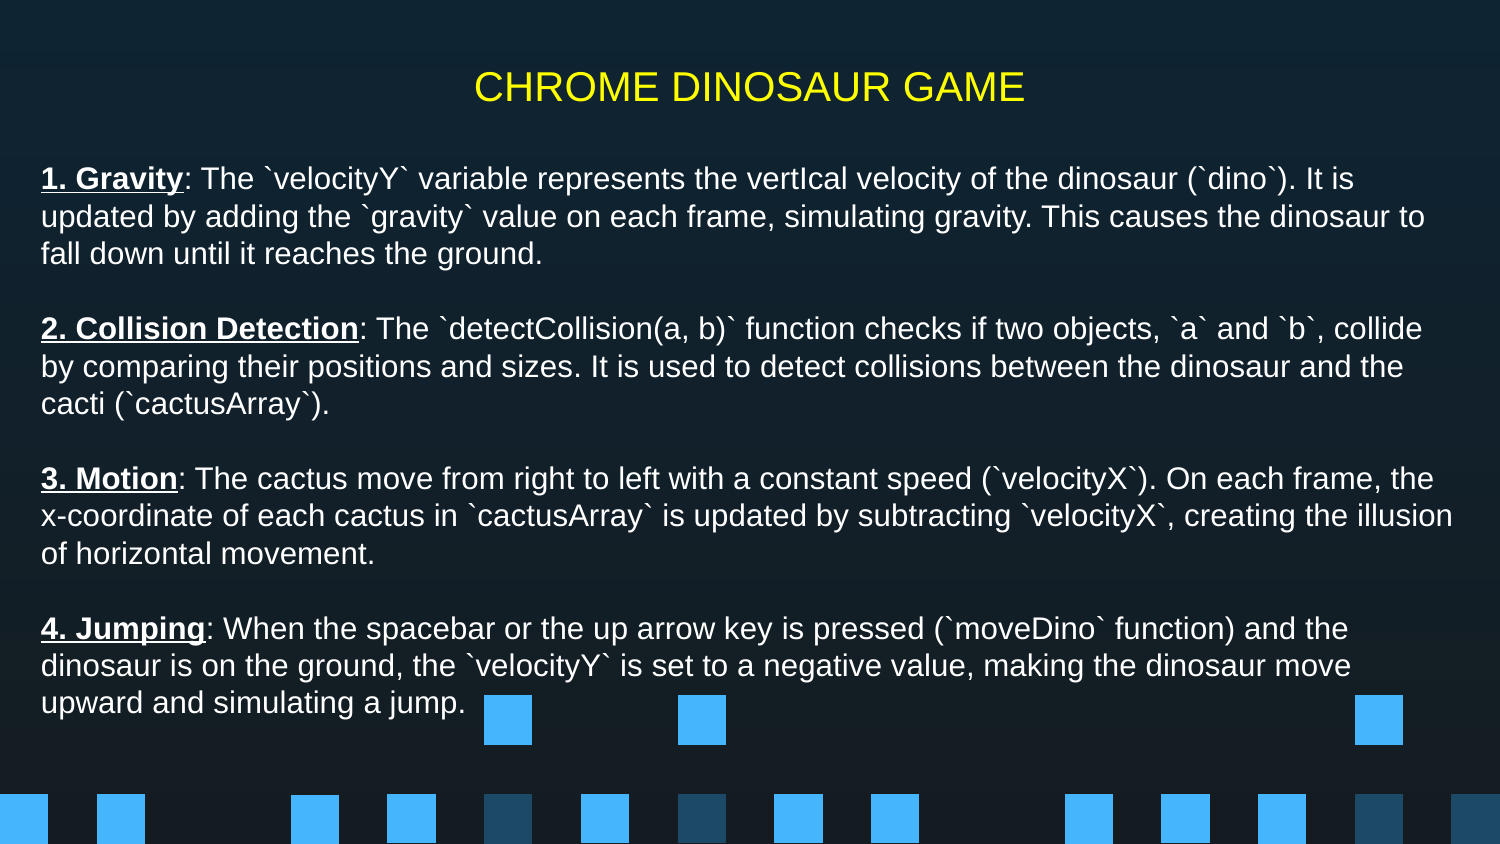

# CHROME DINOSAUR GAME
1. Gravity: The `velocityY` variable represents the vertIcal velocity of the dinosaur (`dino`). It is updated by adding the `gravity` value on each frame, simulating gravity. This causes the dinosaur to fall down until it reaches the ground.

2. Collision Detection: The `detectCollision(a, b)` function checks if two objects, `a` and `b`, collide by comparing their positions and sizes. It is used to detect collisions between the dinosaur and the cacti (`cactusArray`).

3. Motion: The cactus move from right to left with a constant speed (`velocityX`). On each frame, the x-coordinate of each cactus in `cactusArray` is updated by subtracting `velocityX`, creating the illusion of horizontal movement.

4. Jumping: When the spacebar or the up arrow key is pressed (`moveDino` function) and the dinosaur is on the ground, the `velocityY` is set to a negative value, making the dinosaur move upward and simulating a jump.